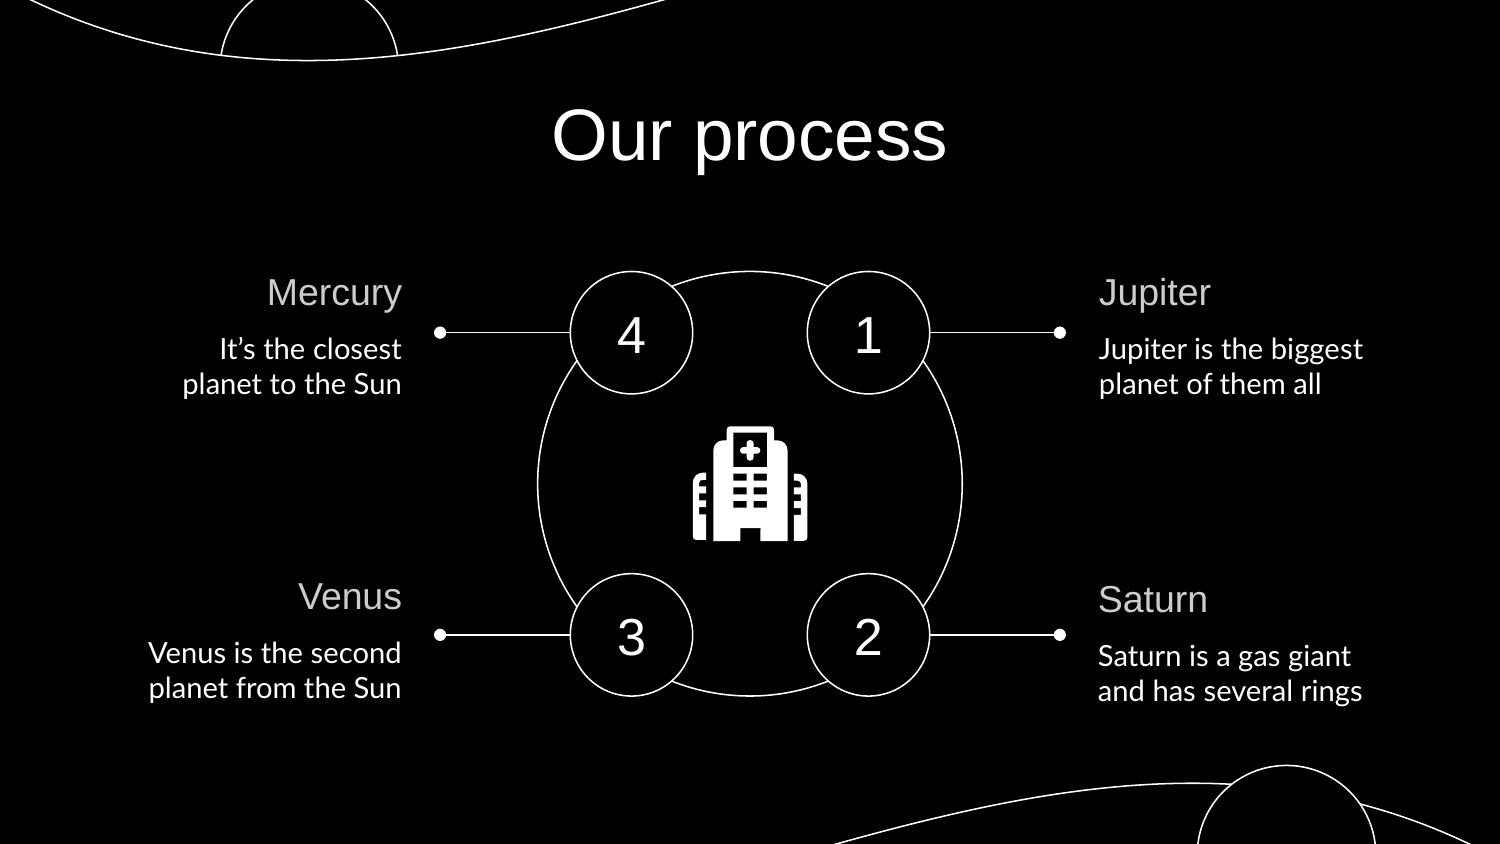

# Our process
Mercury
Jupiter

4
1
It’s the closest planet to the Sun
Jupiter is the biggest planet of them all

Venus
3
2
Saturn
Venus is the second planet from the Sun
Saturn is a gas giant and has several rings